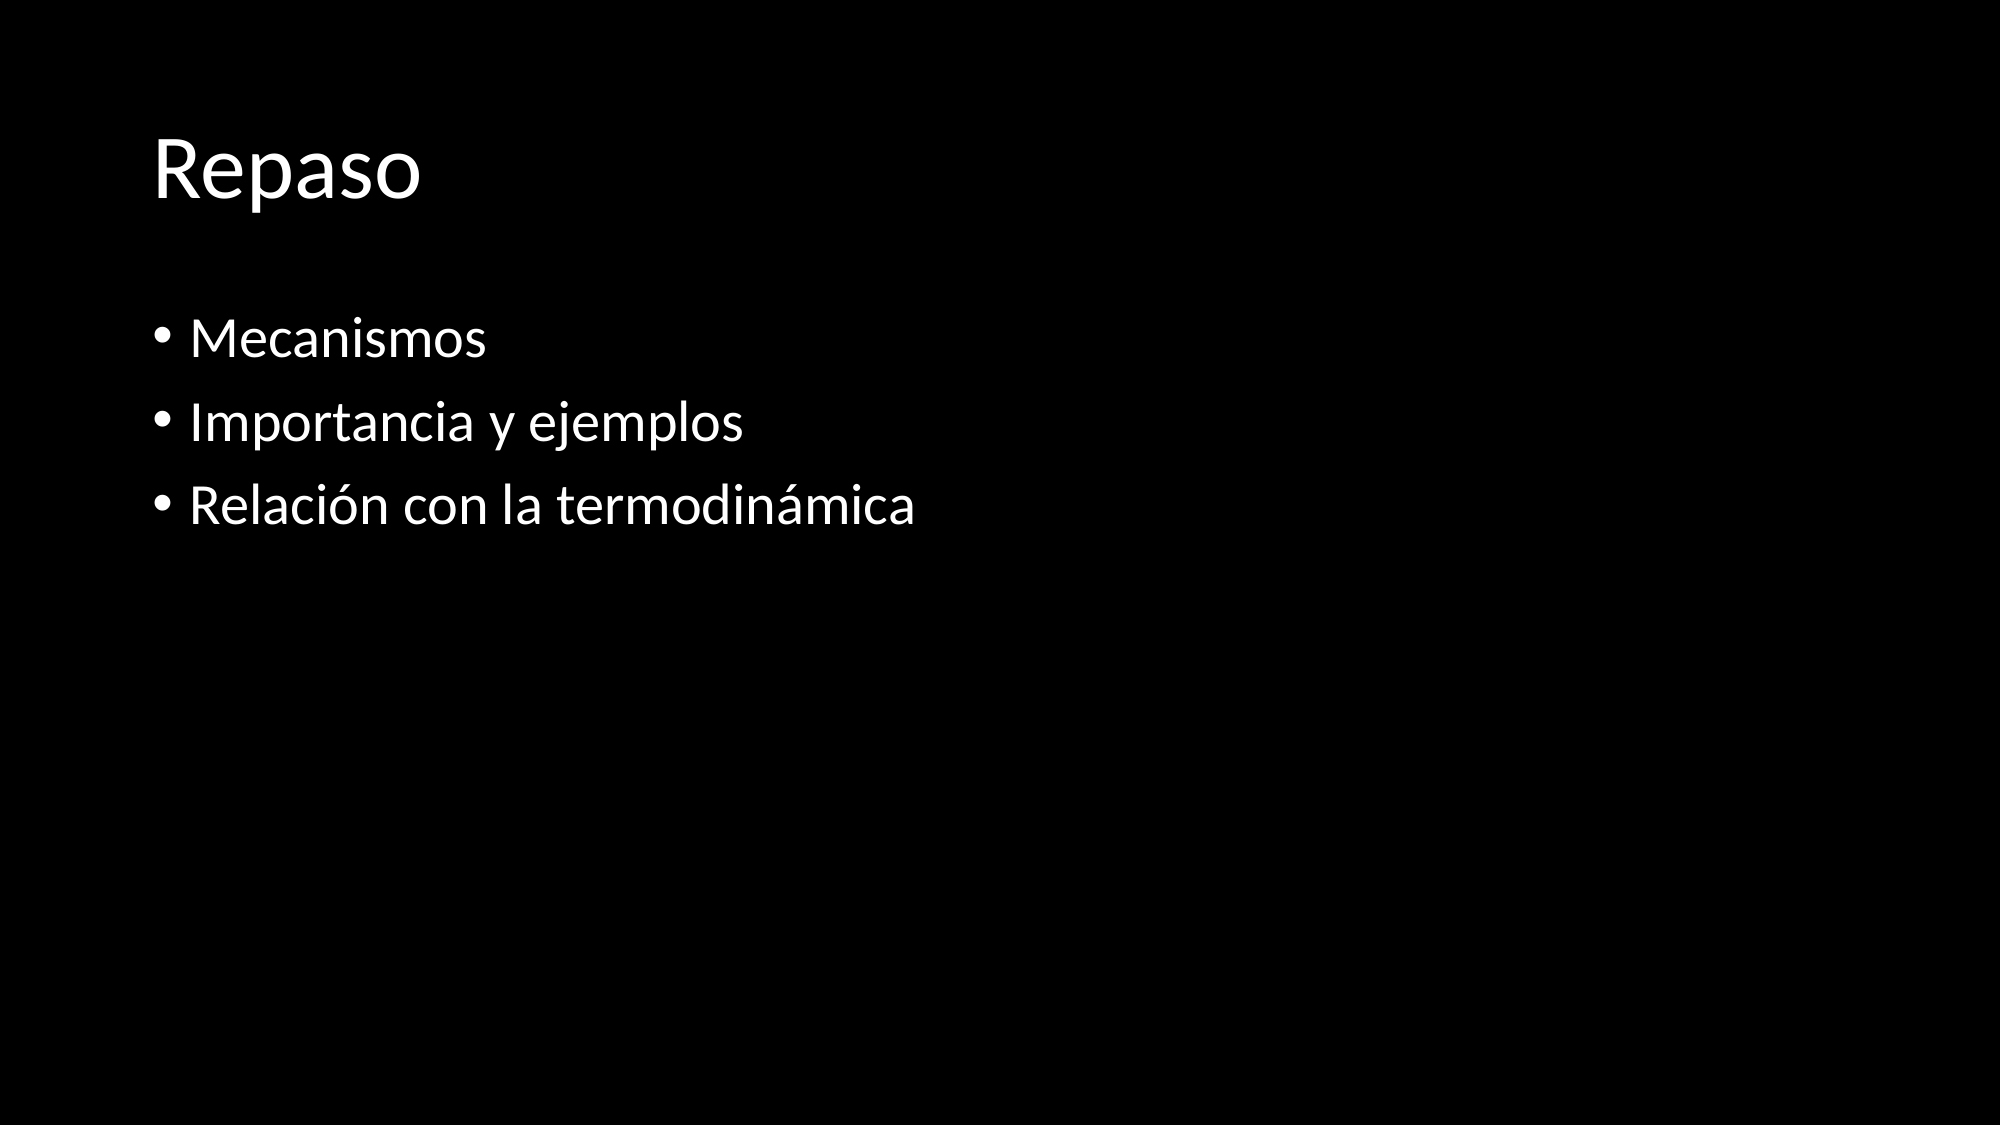

# Repaso
Mecanismos
Importancia y ejemplos
Relación con la termodinámica